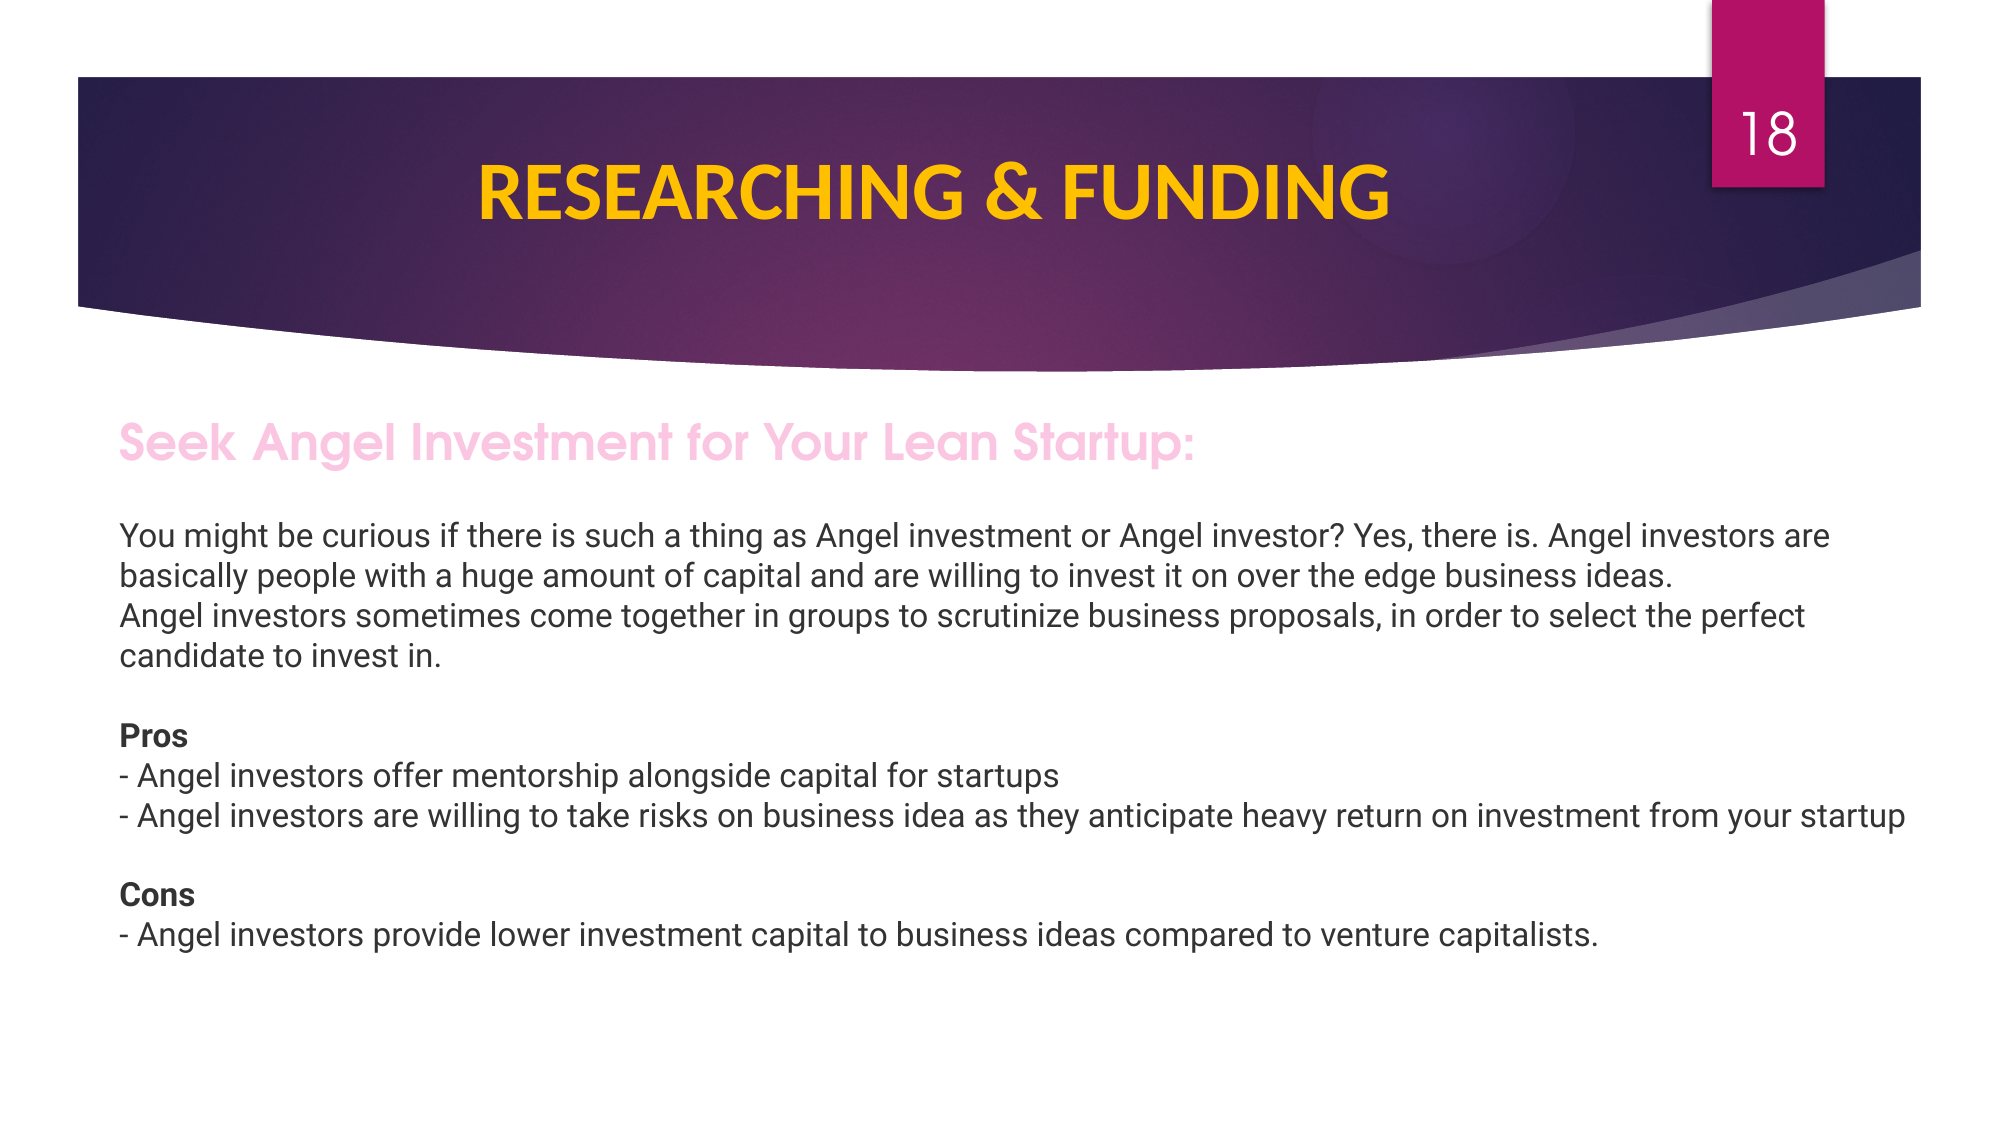

18
RESEARCHING & FUNDING
Seek Angel Investment for Your Lean Startup:
You might be curious if there is such a thing as Angel investment or Angel investor? Yes, there is. Angel investors are basically people with a huge amount of capital and are willing to invest it on over the edge business ideas.
Angel investors sometimes come together in groups to scrutinize business proposals, in order to select the perfect candidate to invest in.

Pros
- Angel investors offer mentorship alongside capital for startups
- Angel investors are willing to take risks on business idea as they anticipate heavy return on investment from your startup

Cons
- Angel investors provide lower investment capital to business ideas compared to venture capitalists.